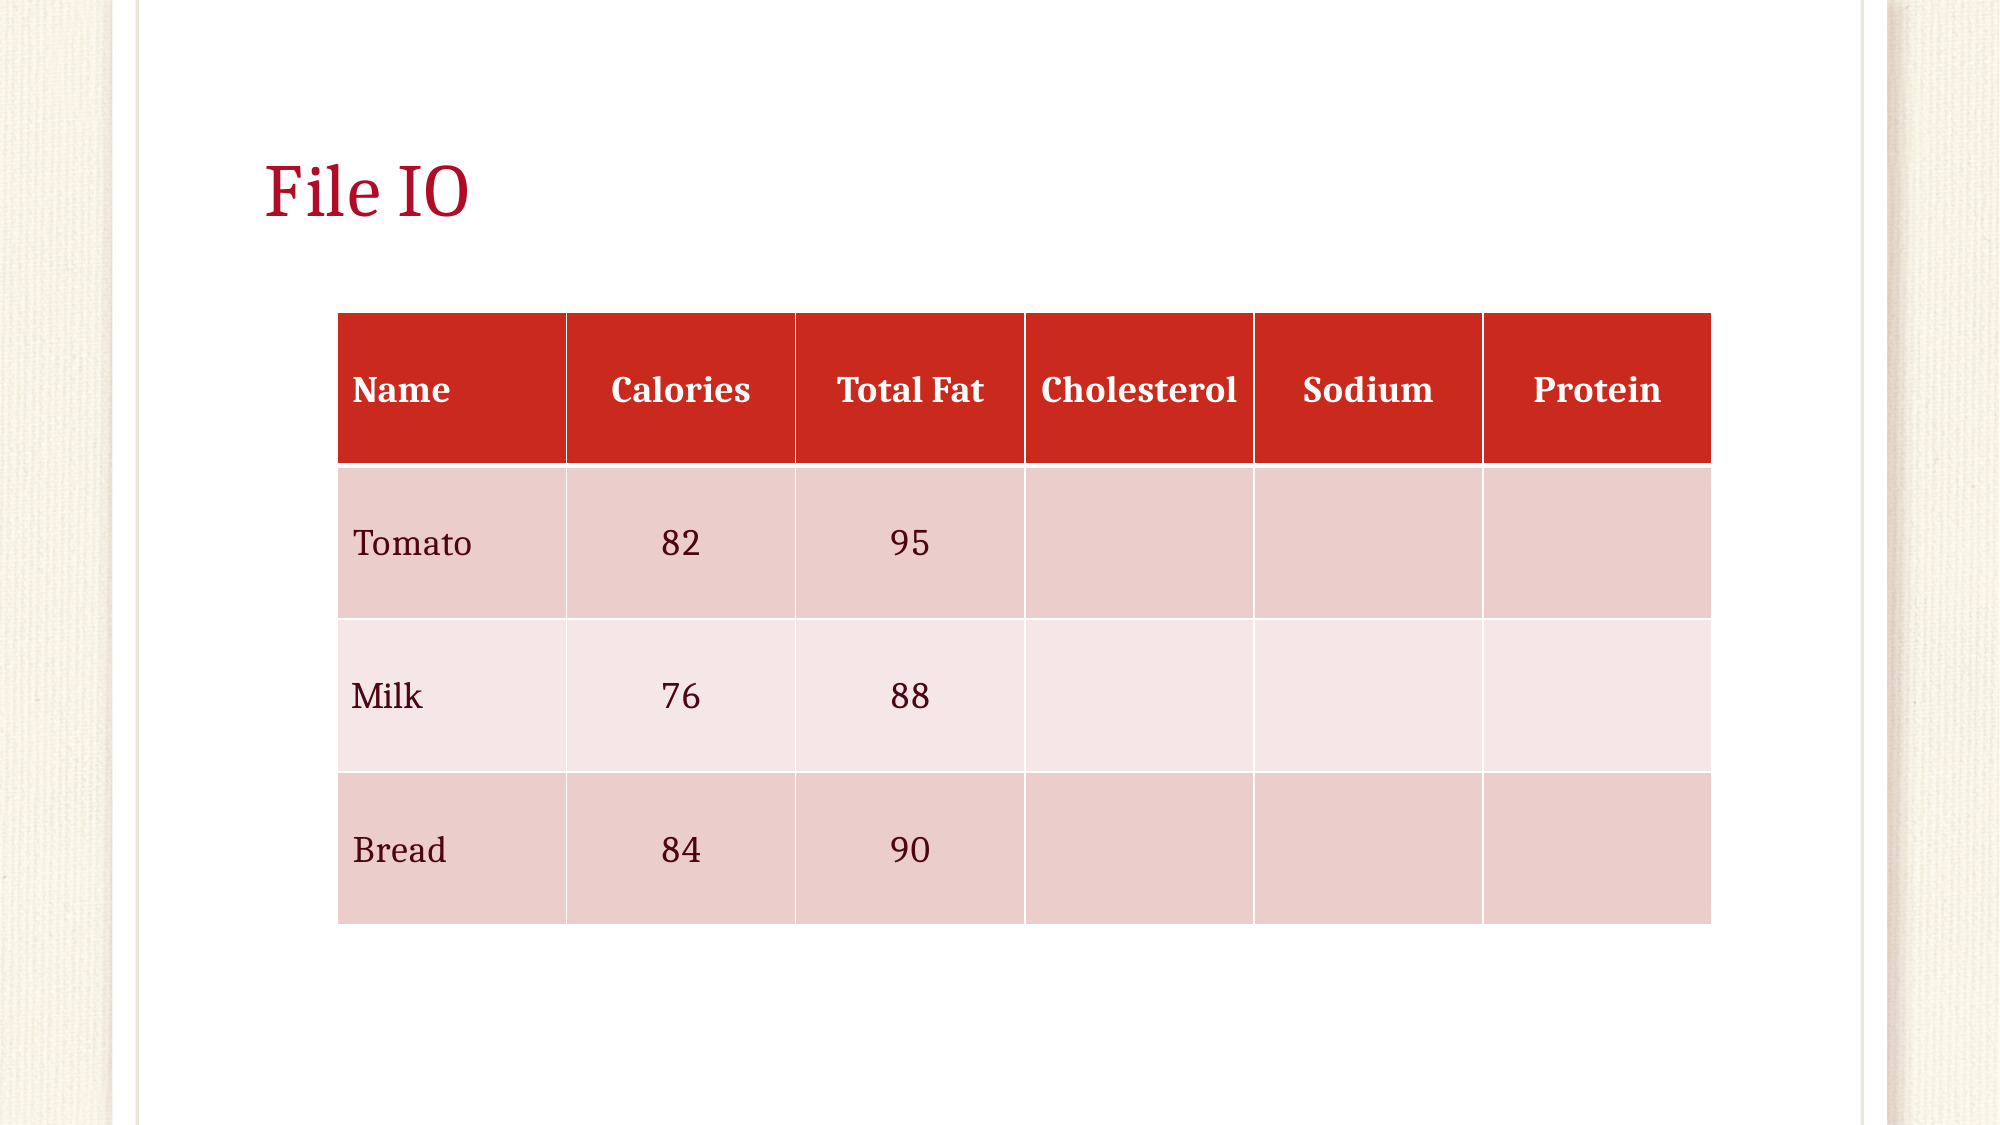

# File IO
| Name | Calories | Total Fat | Cholesterol | Sodium | Protein |
| --- | --- | --- | --- | --- | --- |
| Tomato | 82 | 95 |  |  |  |
| Milk | 76 | 88 |  |  |  |
| Bread | 84 | 90 |  |  |  |